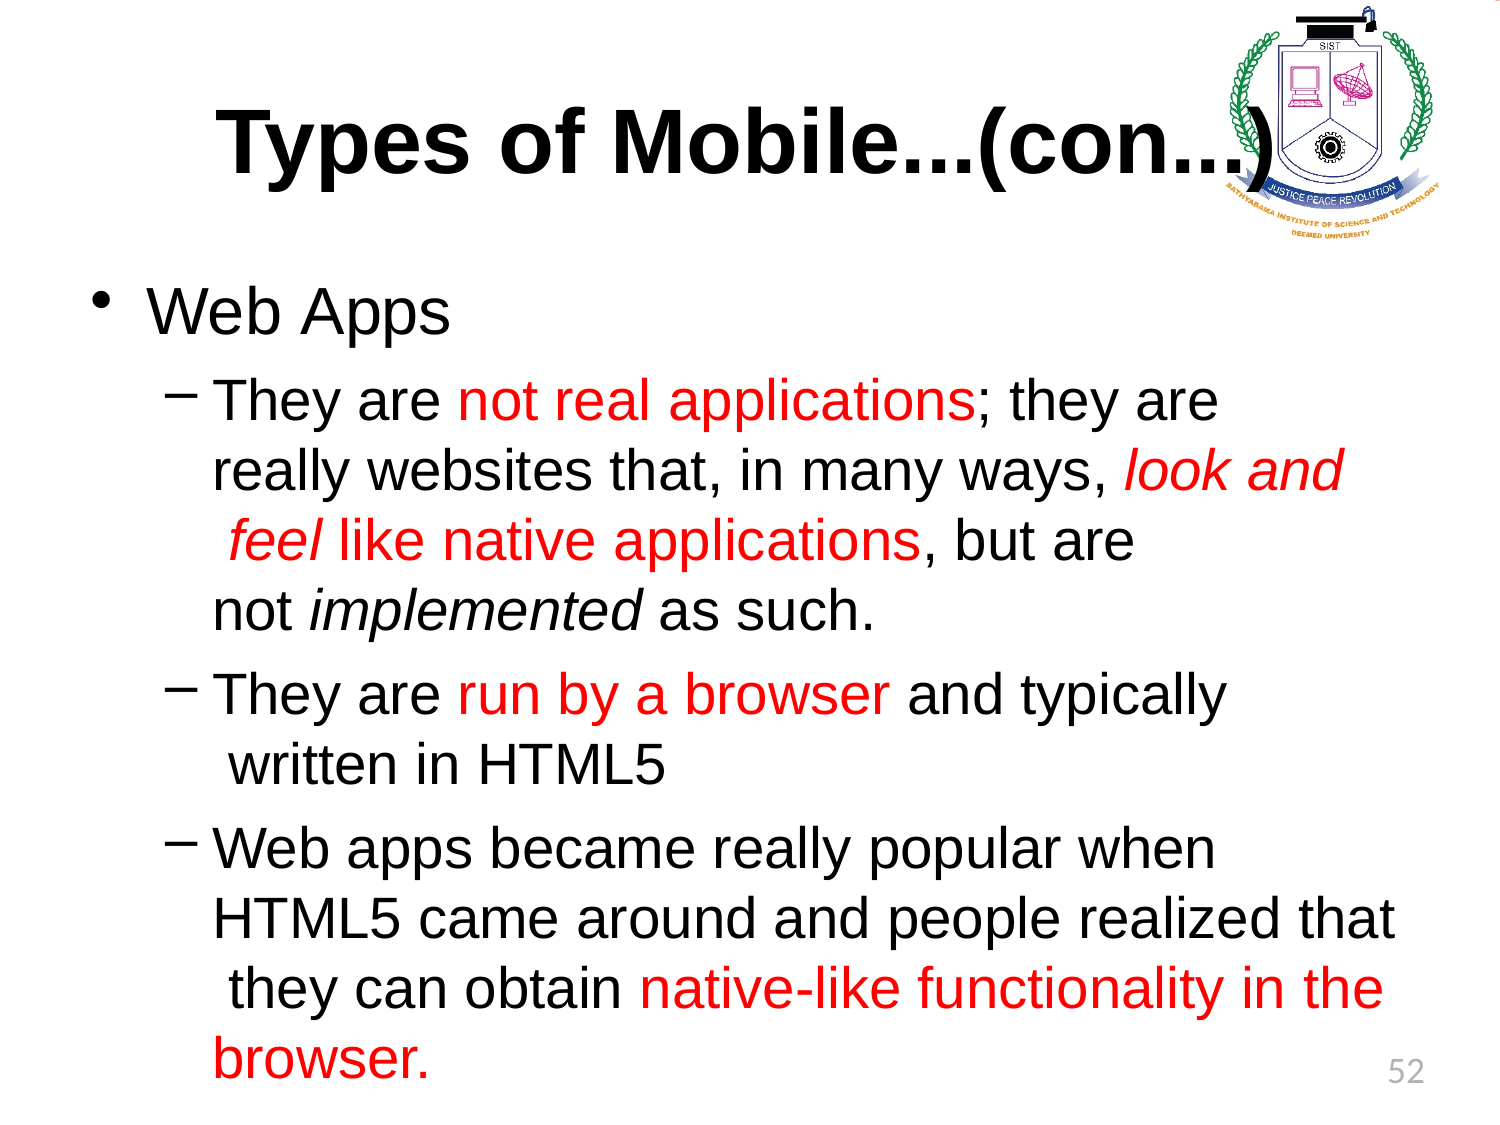

# Types of Mobile...(con...)
Web Apps
They are not real applications; they are  really websites that, in many ways, look and  feel like native applications, but are
not implemented as such.
They are run by a browser and typically  written in HTML5
Web apps became really popular when  HTML5 came around and people realized that  they can obtain native-like functionality in the
browser.
52